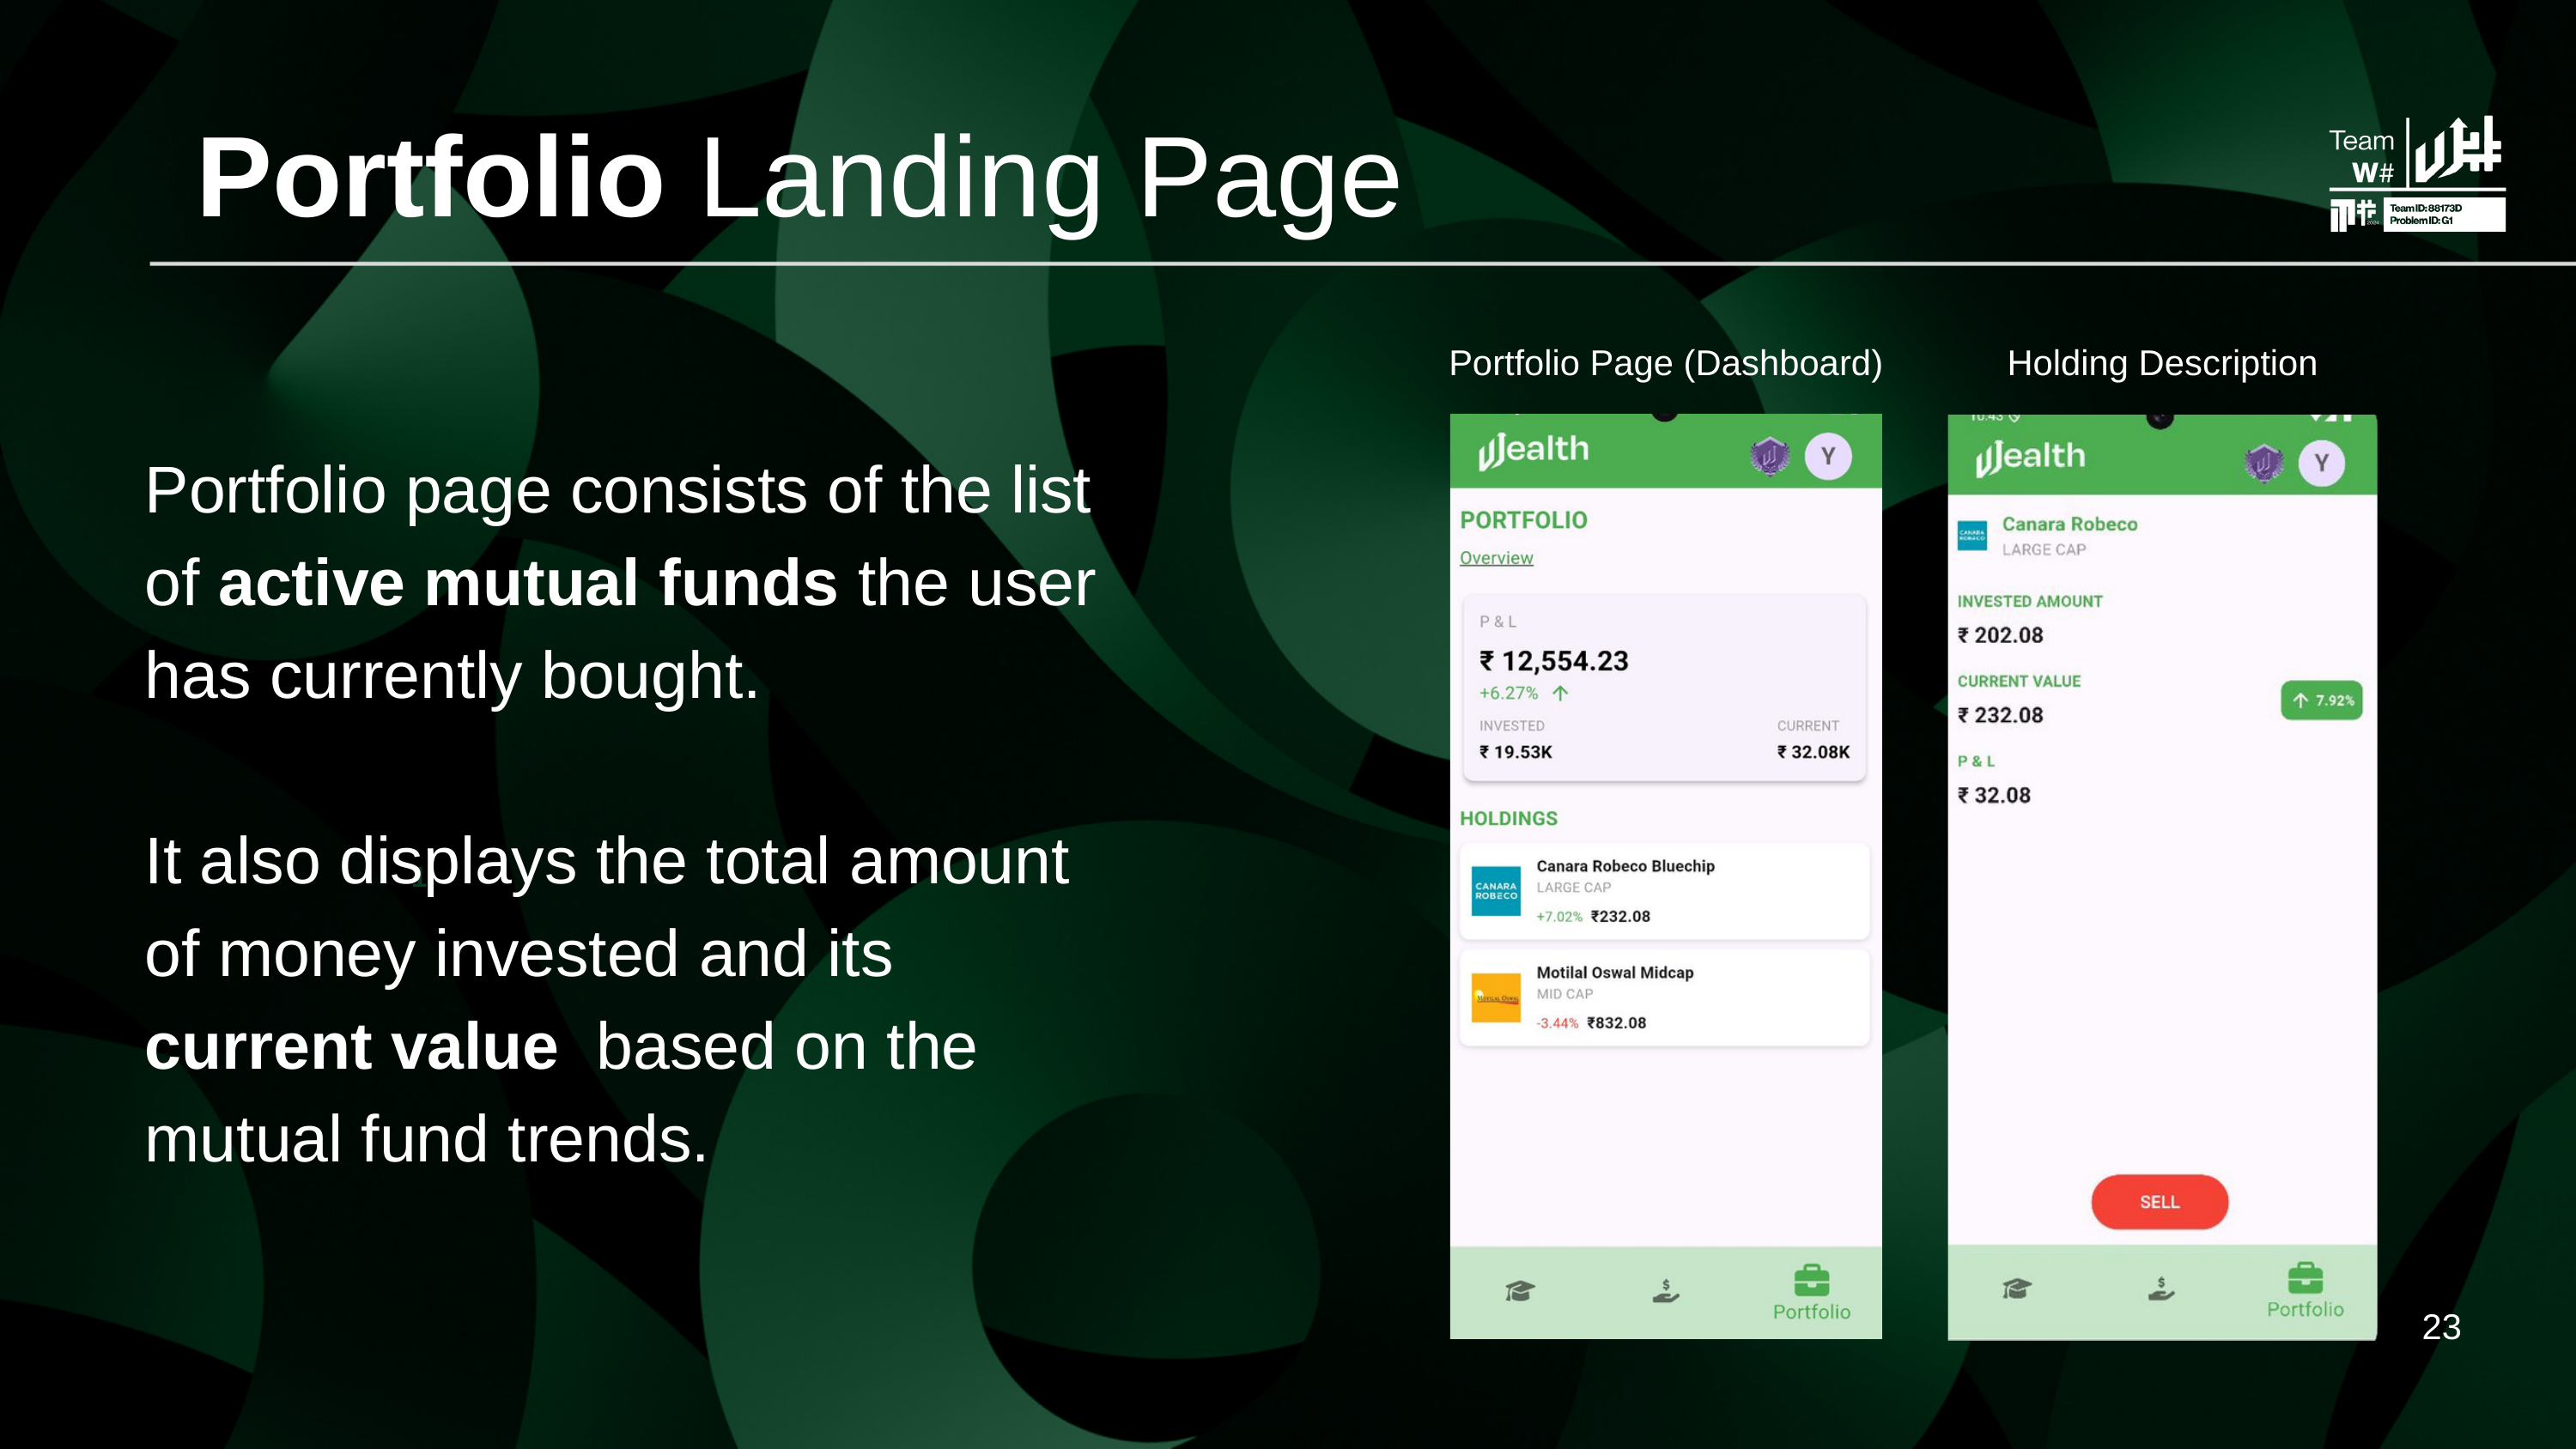

Portfolio Landing Page
Portfolio Page (Dashboard)
Holding Description

Portfolio page consists of the list of active mutual funds the user has currently bought.

It also displays the total amount of money invested and its current value  based on the mutual fund trends.
1
23